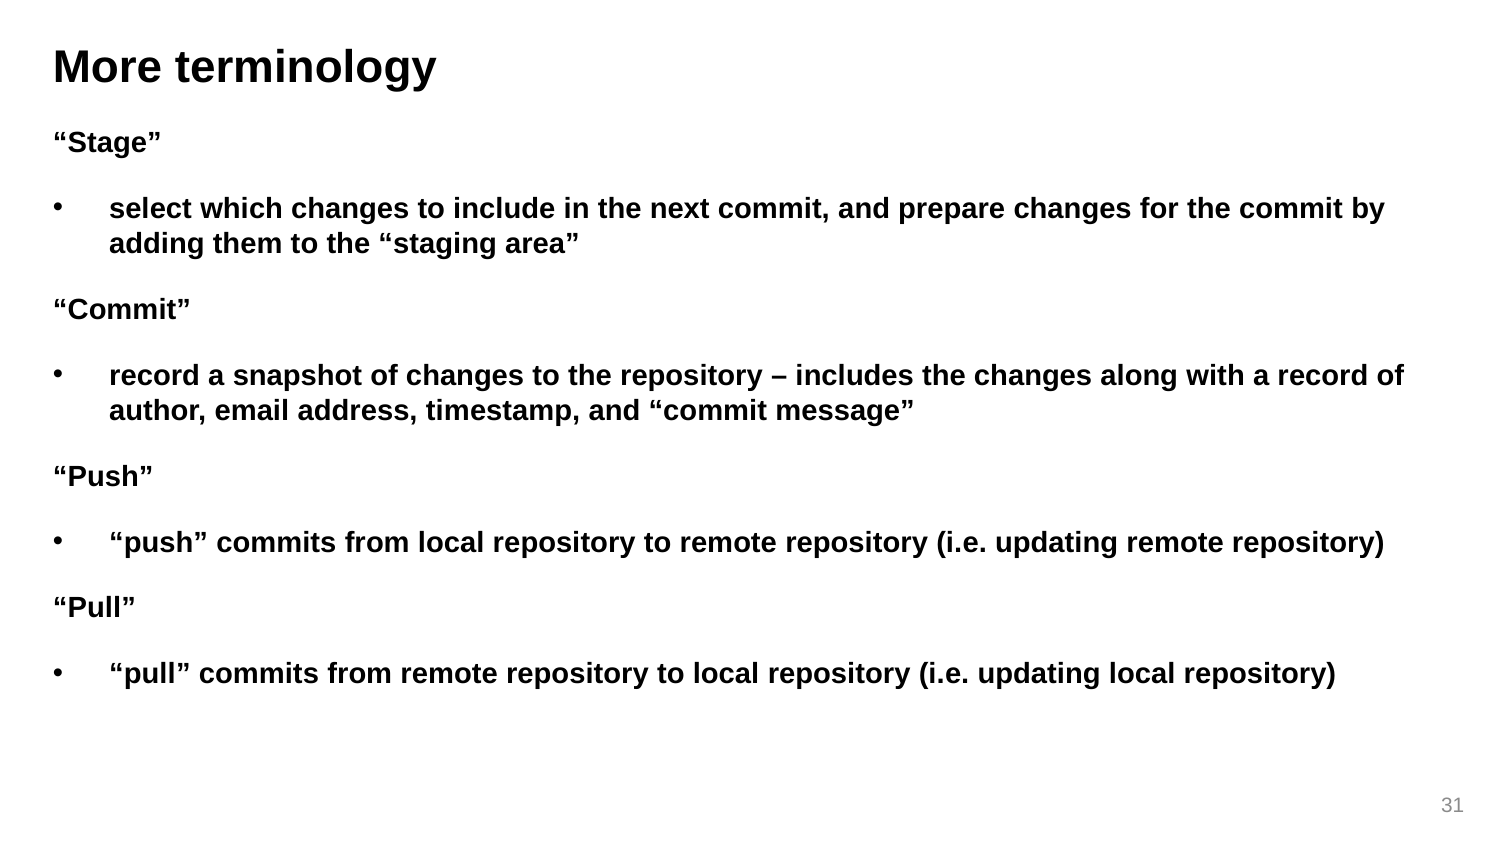

# More terminology
“Stage”
select which changes to include in the next commit, and prepare changes for the commit by adding them to the “staging area”
“Commit”
record a snapshot of changes to the repository – includes the changes along with a record of author, email address, timestamp, and “commit message”
“Push”
“push” commits from local repository to remote repository (i.e. updating remote repository)
“Pull”
“pull” commits from remote repository to local repository (i.e. updating local repository)
31